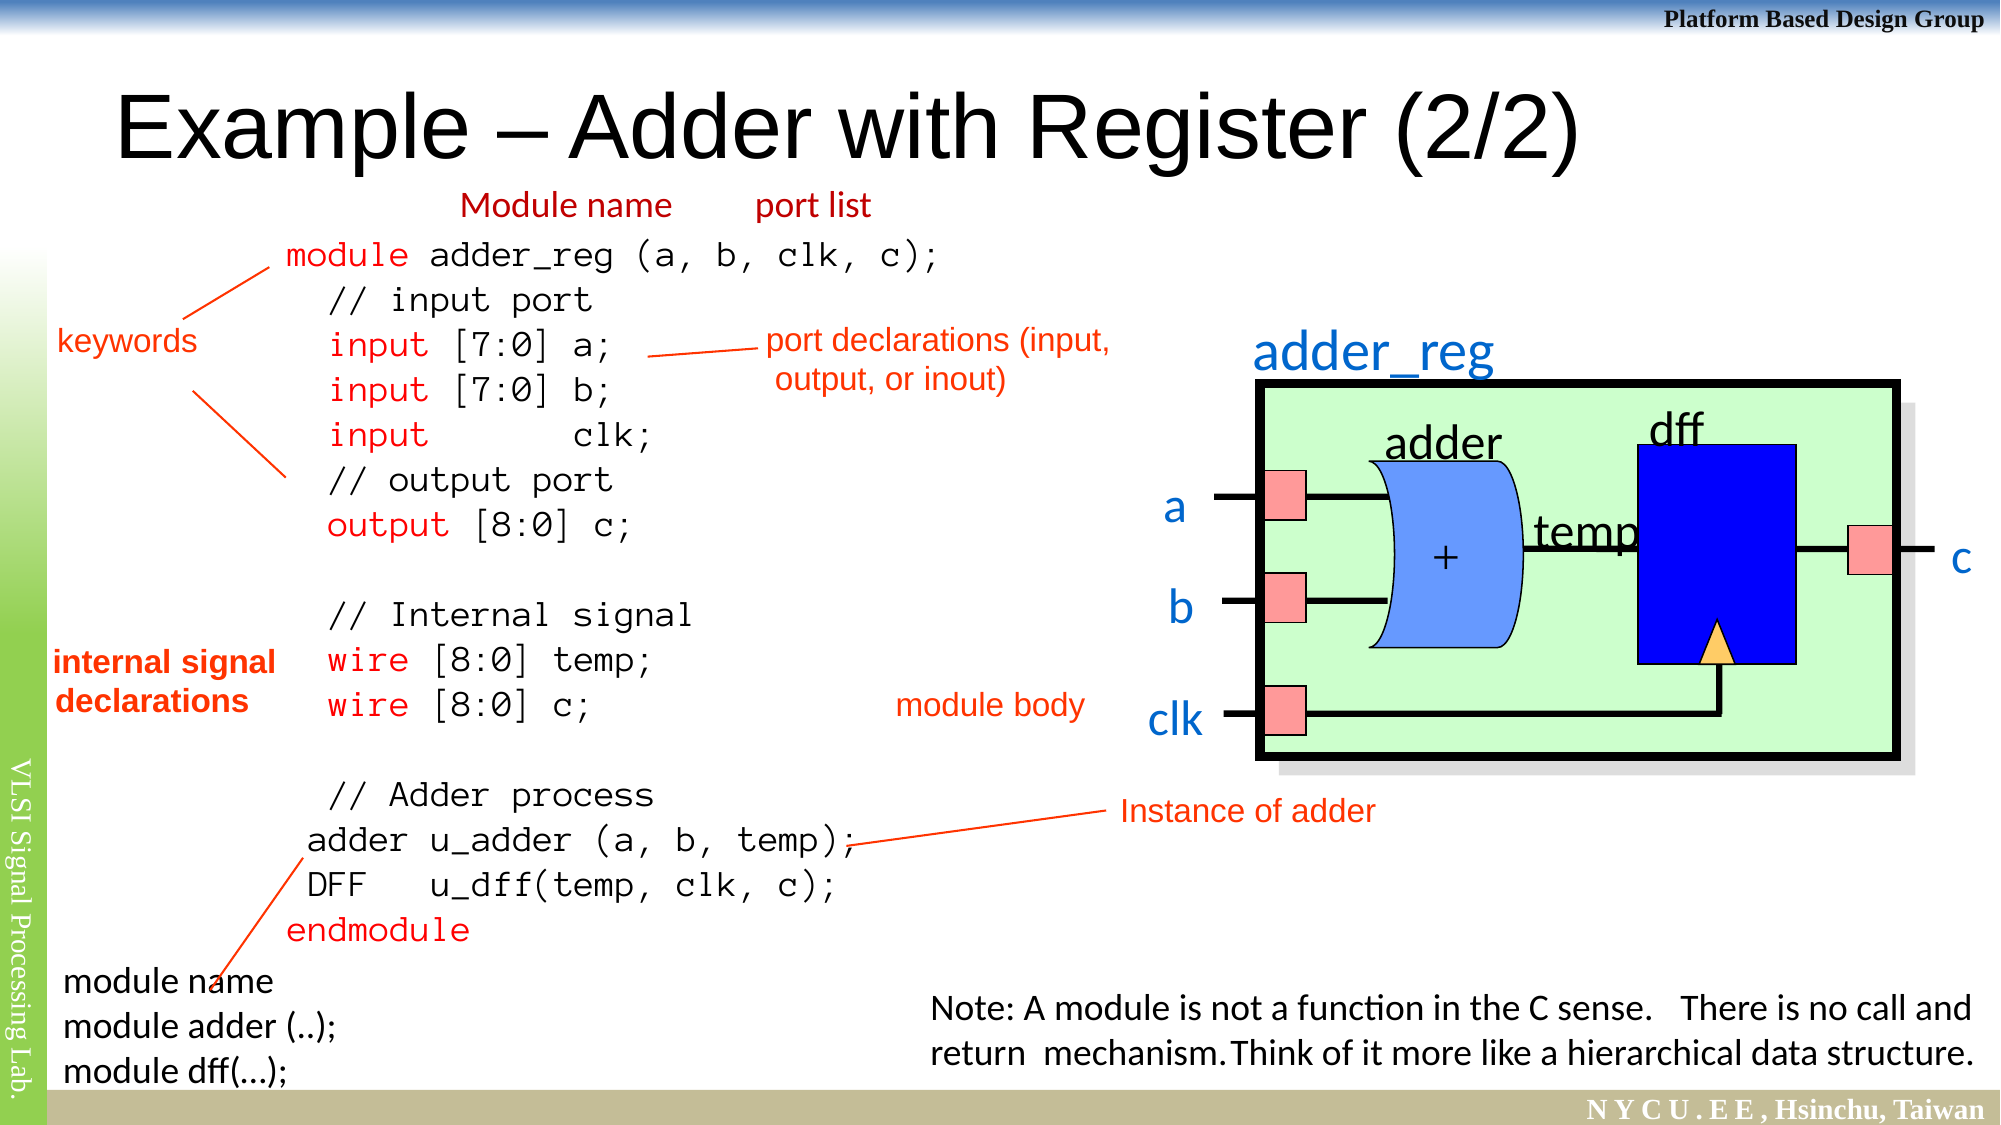

# Example – Adder with Register (2/2)
Module name
port list
module adder_reg (a, b, clk, c);
  // input port
  input [7:0] a;
  input [7:0] b;
  input       clk;
  // output port
  output [8:0] c;

  // Internal signal
  wire [8:0] temp;
  wire [8:0] c;

  // Adder process
 adder u_adder (a, b, temp);
 DFF   u_dff(temp, clk, c);
endmodule

keywords

adder_reg

dff
adder

+
a

temp

c

b

clk

port declarations (input,  output, or inout)

internal signal  declarations
module body
Instance of adder

module name
module adder (..);
module dff(…);
Note: A module is not a function in the C sense.	There is no call and return  mechanism.	Think of it more like a hierarchical data structure.